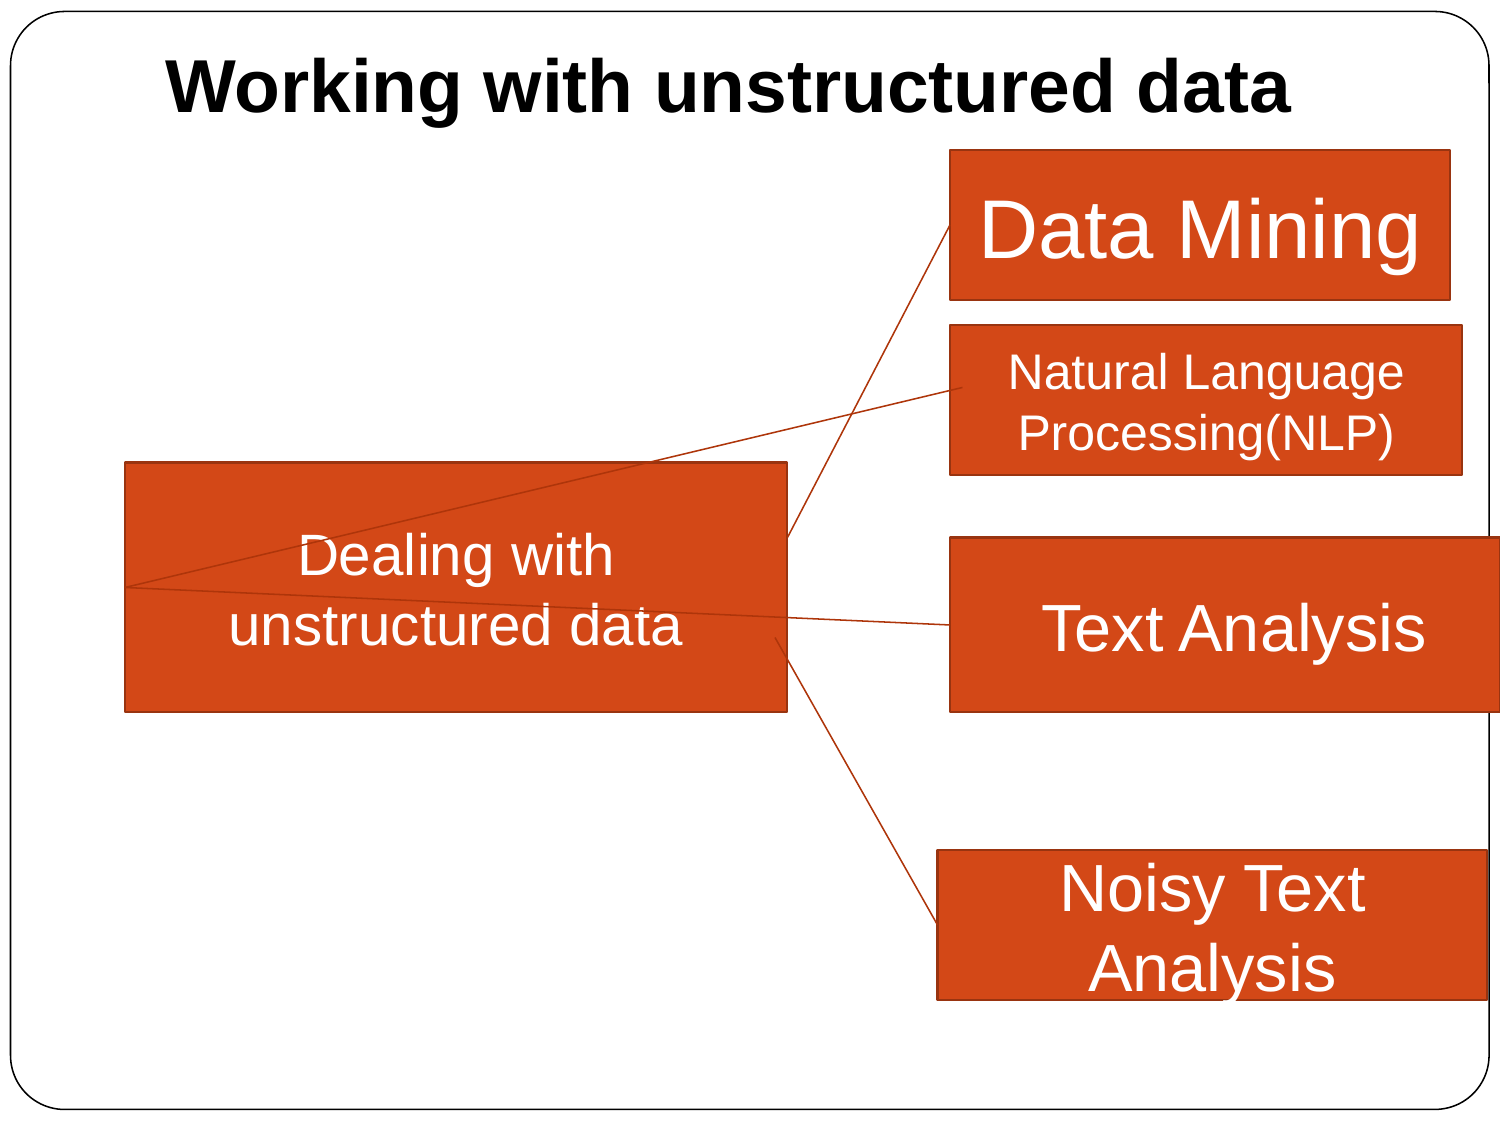

# Working with unstructured data
Data Mining
Natural Language Processing(NLP)
Dealing with unstructured data
 Text Analysis
Noisy Text Analysis